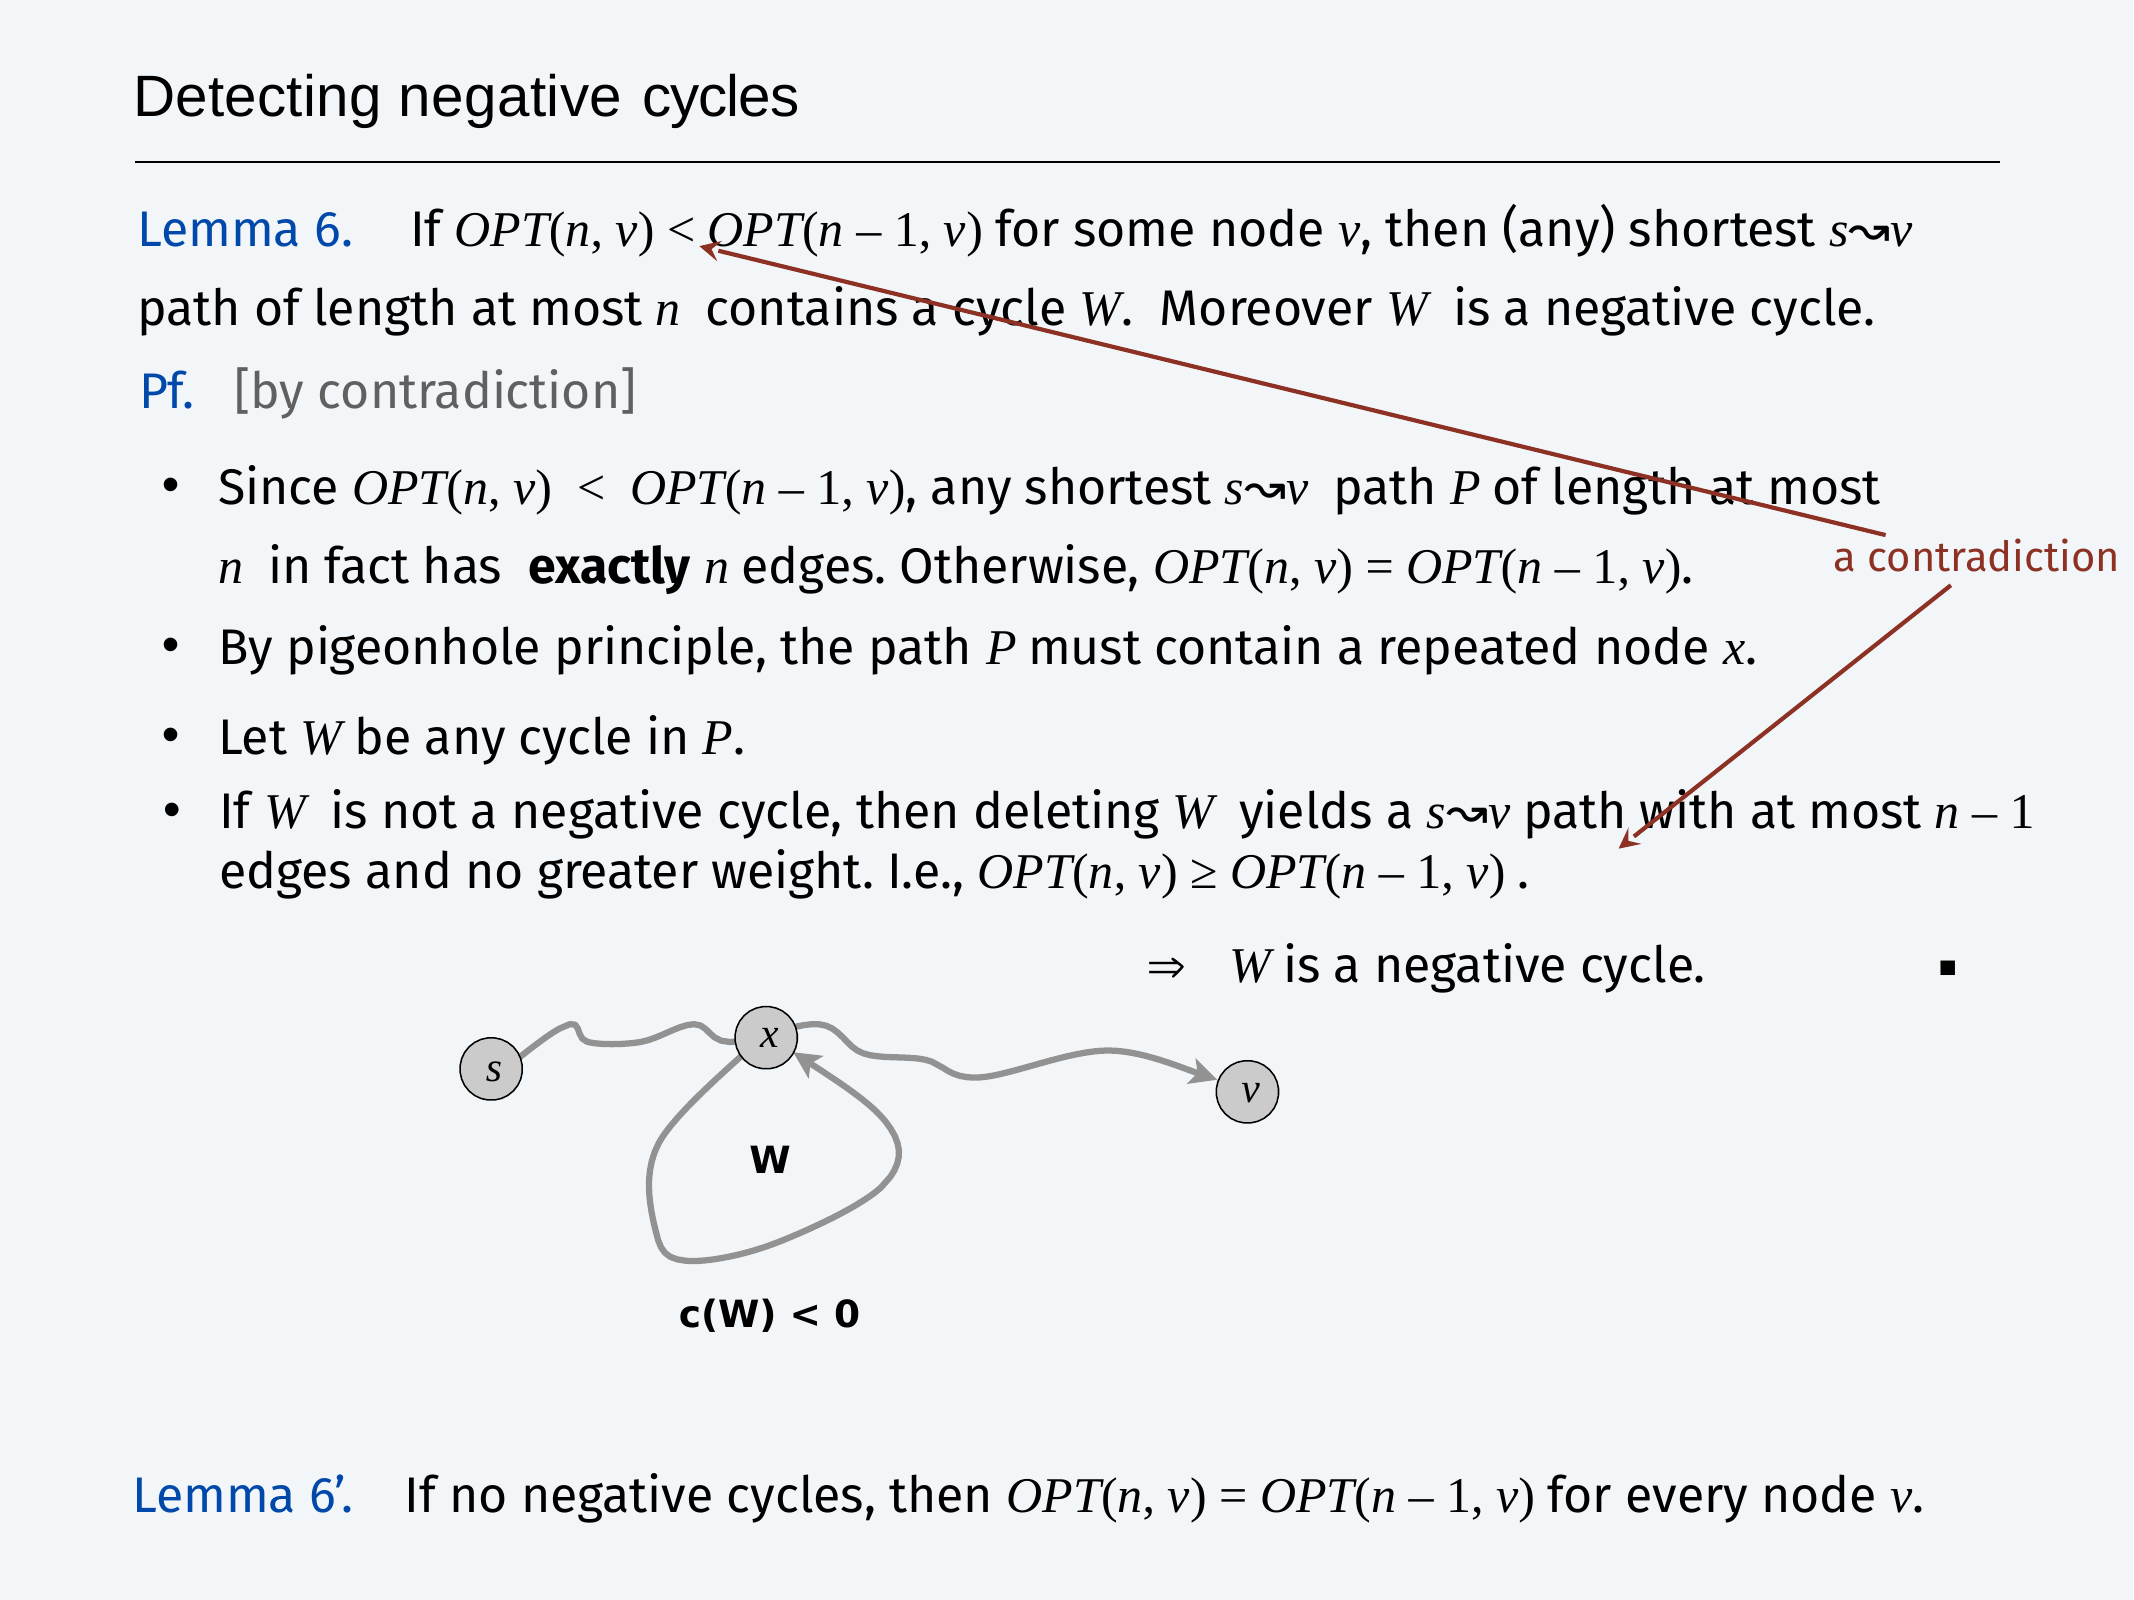

# Detecting negative cycles

Lemma 6.	If OPT(n, v) < OPT(n – 1, v) for some node v, then (any) shortest s↝v
path of length at most n  contains a cycle W.  Moreover W  is a negative cycle.

a contradiction

Pf.	[by contradiction]
Since OPT(n, v)  <  OPT(n – 1, v), any shortest s↝v  path P of length at most n  in fact has  exactly n edges. Otherwise, OPT(n, v) = OPT(n – 1, v).
By pigeonhole principle, the path P must contain a repeated node x.
Let W be any cycle in P.
If W  is not a negative cycle, then deleting W  yields a s↝v path with at most n – 1 edges and no greater weight. I.e., OPT(n, v) ≥ OPT(n – 1, v) .
⇒	W is a negative cycle.	            ▪
x

s

v

W
c(W) < 0
Lemma 6’.	If no negative cycles, then OPT(n, v) = OPT(n – 1, v) for every node v.